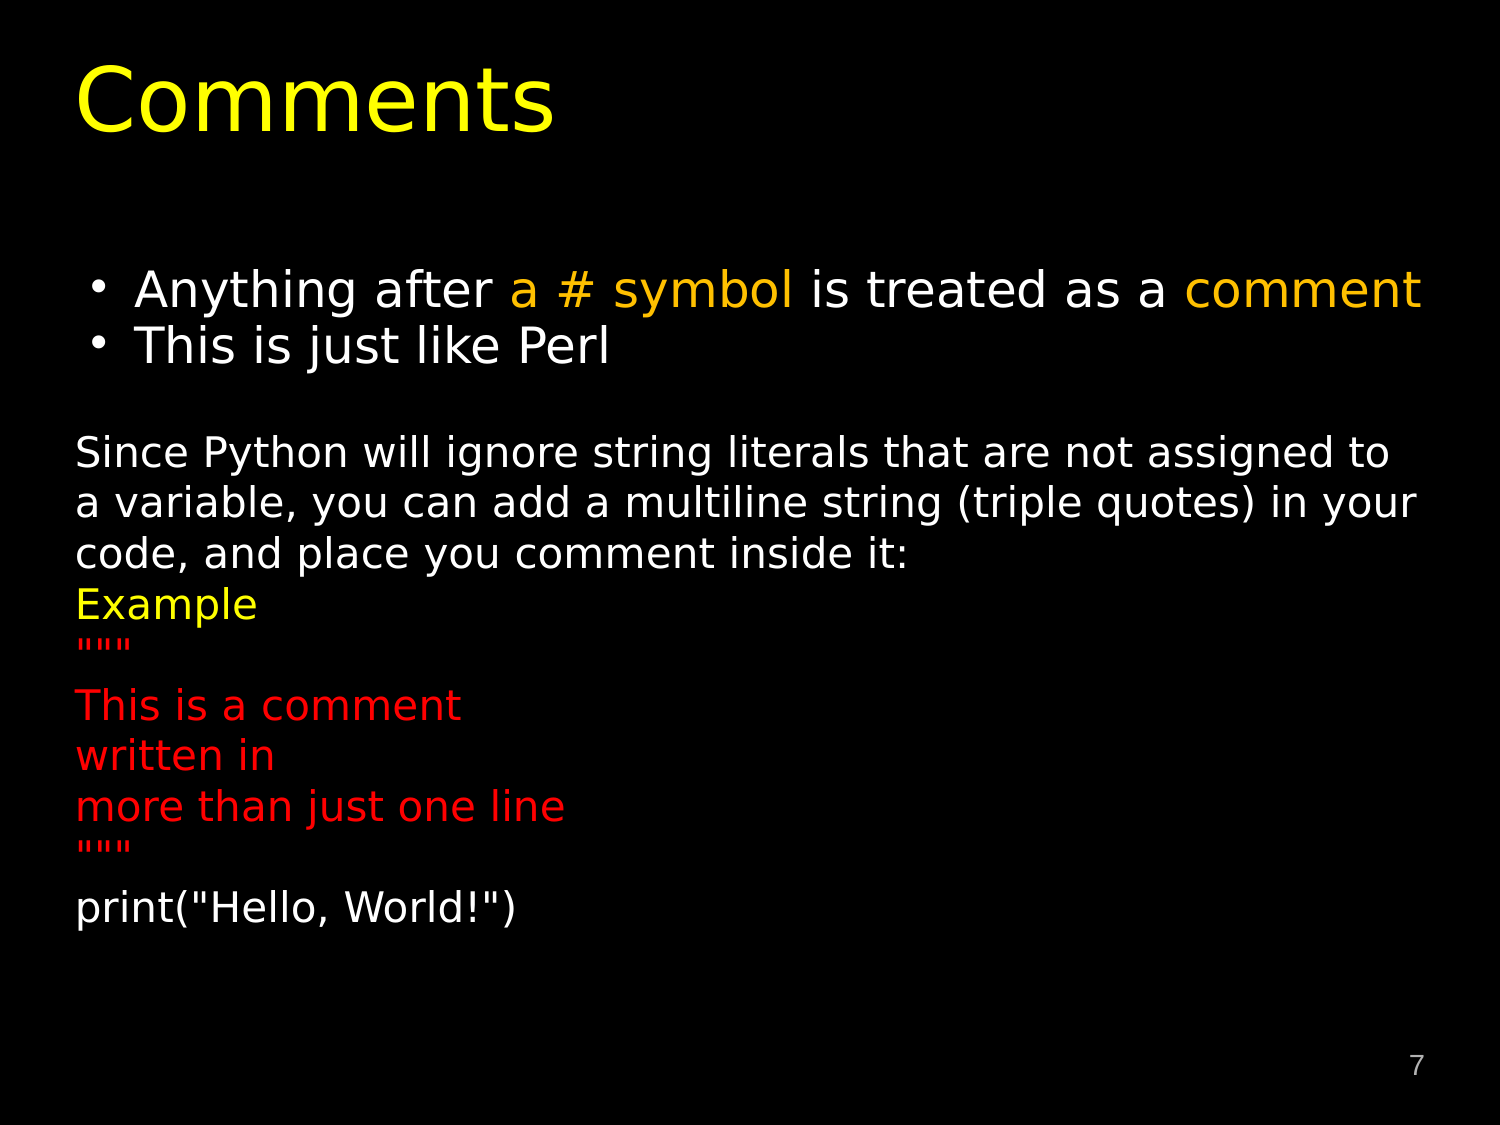

# Comments
Anything after a # symbol is treated as a comment
This is just like Perl

Since Python will ignore string literals that are not assigned to a variable, you can add a multiline string (triple quotes) in your code, and place you comment inside it:
Example
"""
This is a comment
written in
more than just one line
"""
print("Hello, World!")

7